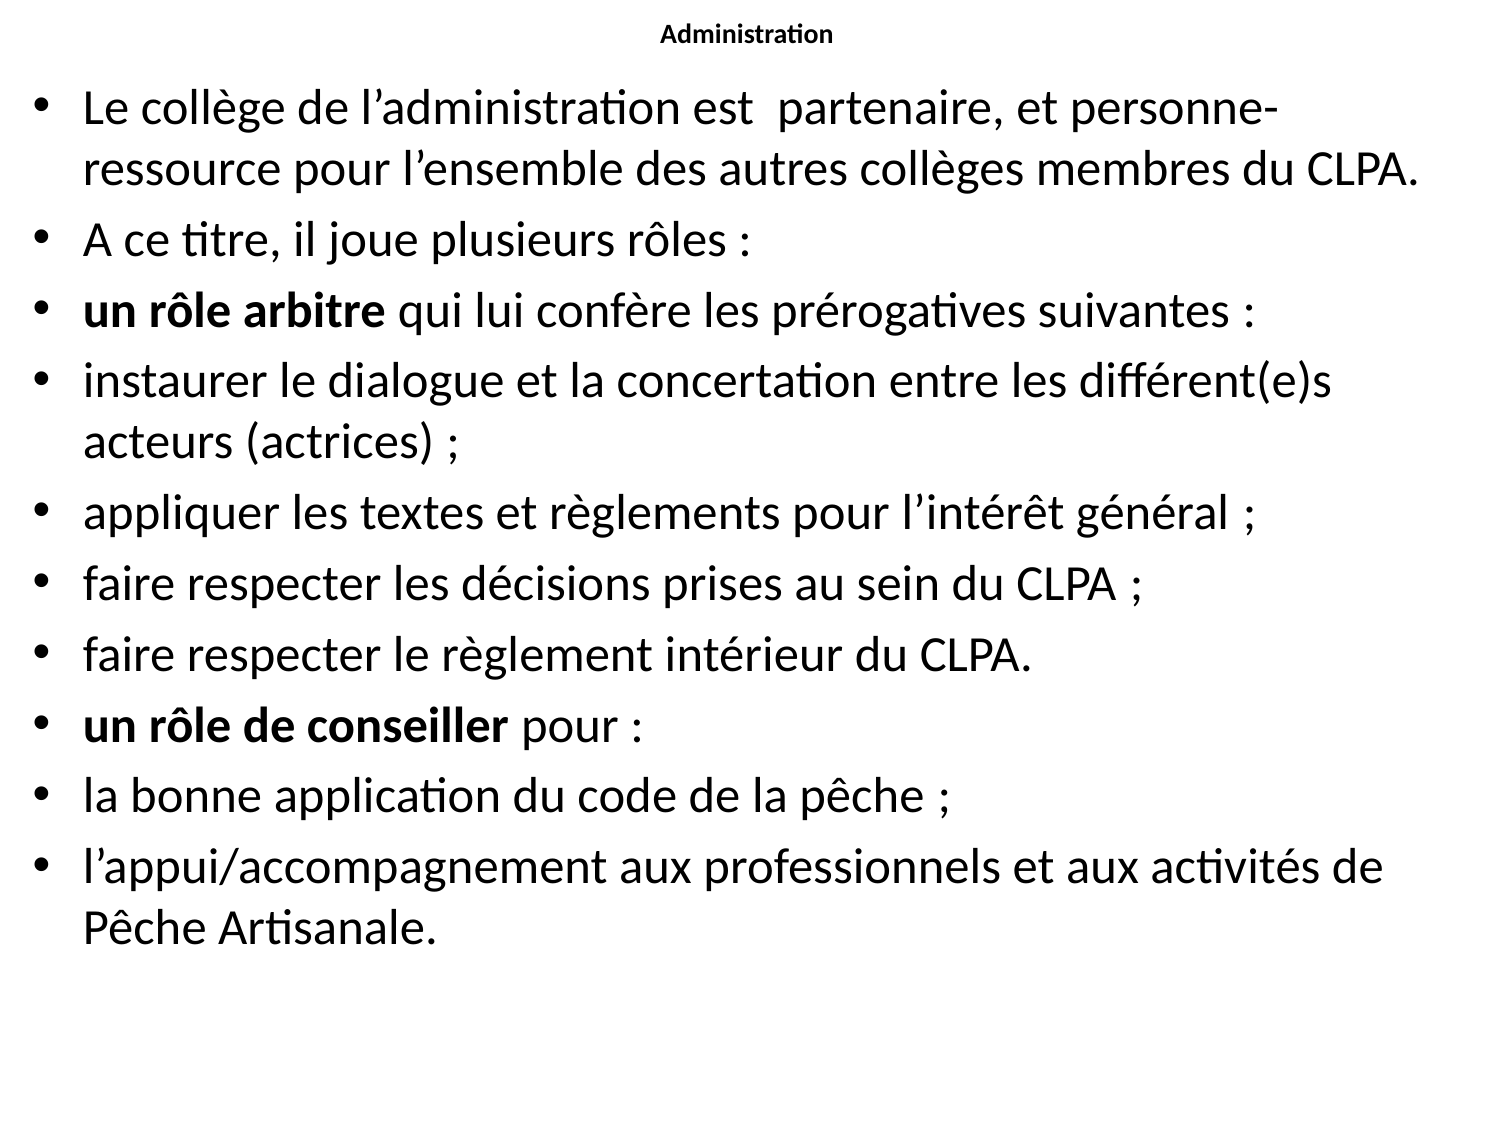

# Administration
Le collège de l’administration est  partenaire, et personne-ressource pour l’ensemble des autres collèges membres du CLPA.
A ce titre, il joue plusieurs rôles :
un rôle arbitre qui lui confère les prérogatives suivantes :
instaurer le dialogue et la concertation entre les différent(e)s acteurs (actrices) ;
appliquer les textes et règlements pour l’intérêt général ;
faire respecter les décisions prises au sein du CLPA ;
faire respecter le règlement intérieur du CLPA.
un rôle de conseiller pour :
la bonne application du code de la pêche ;
l’appui/accompagnement aux professionnels et aux activités de Pêche Artisanale.